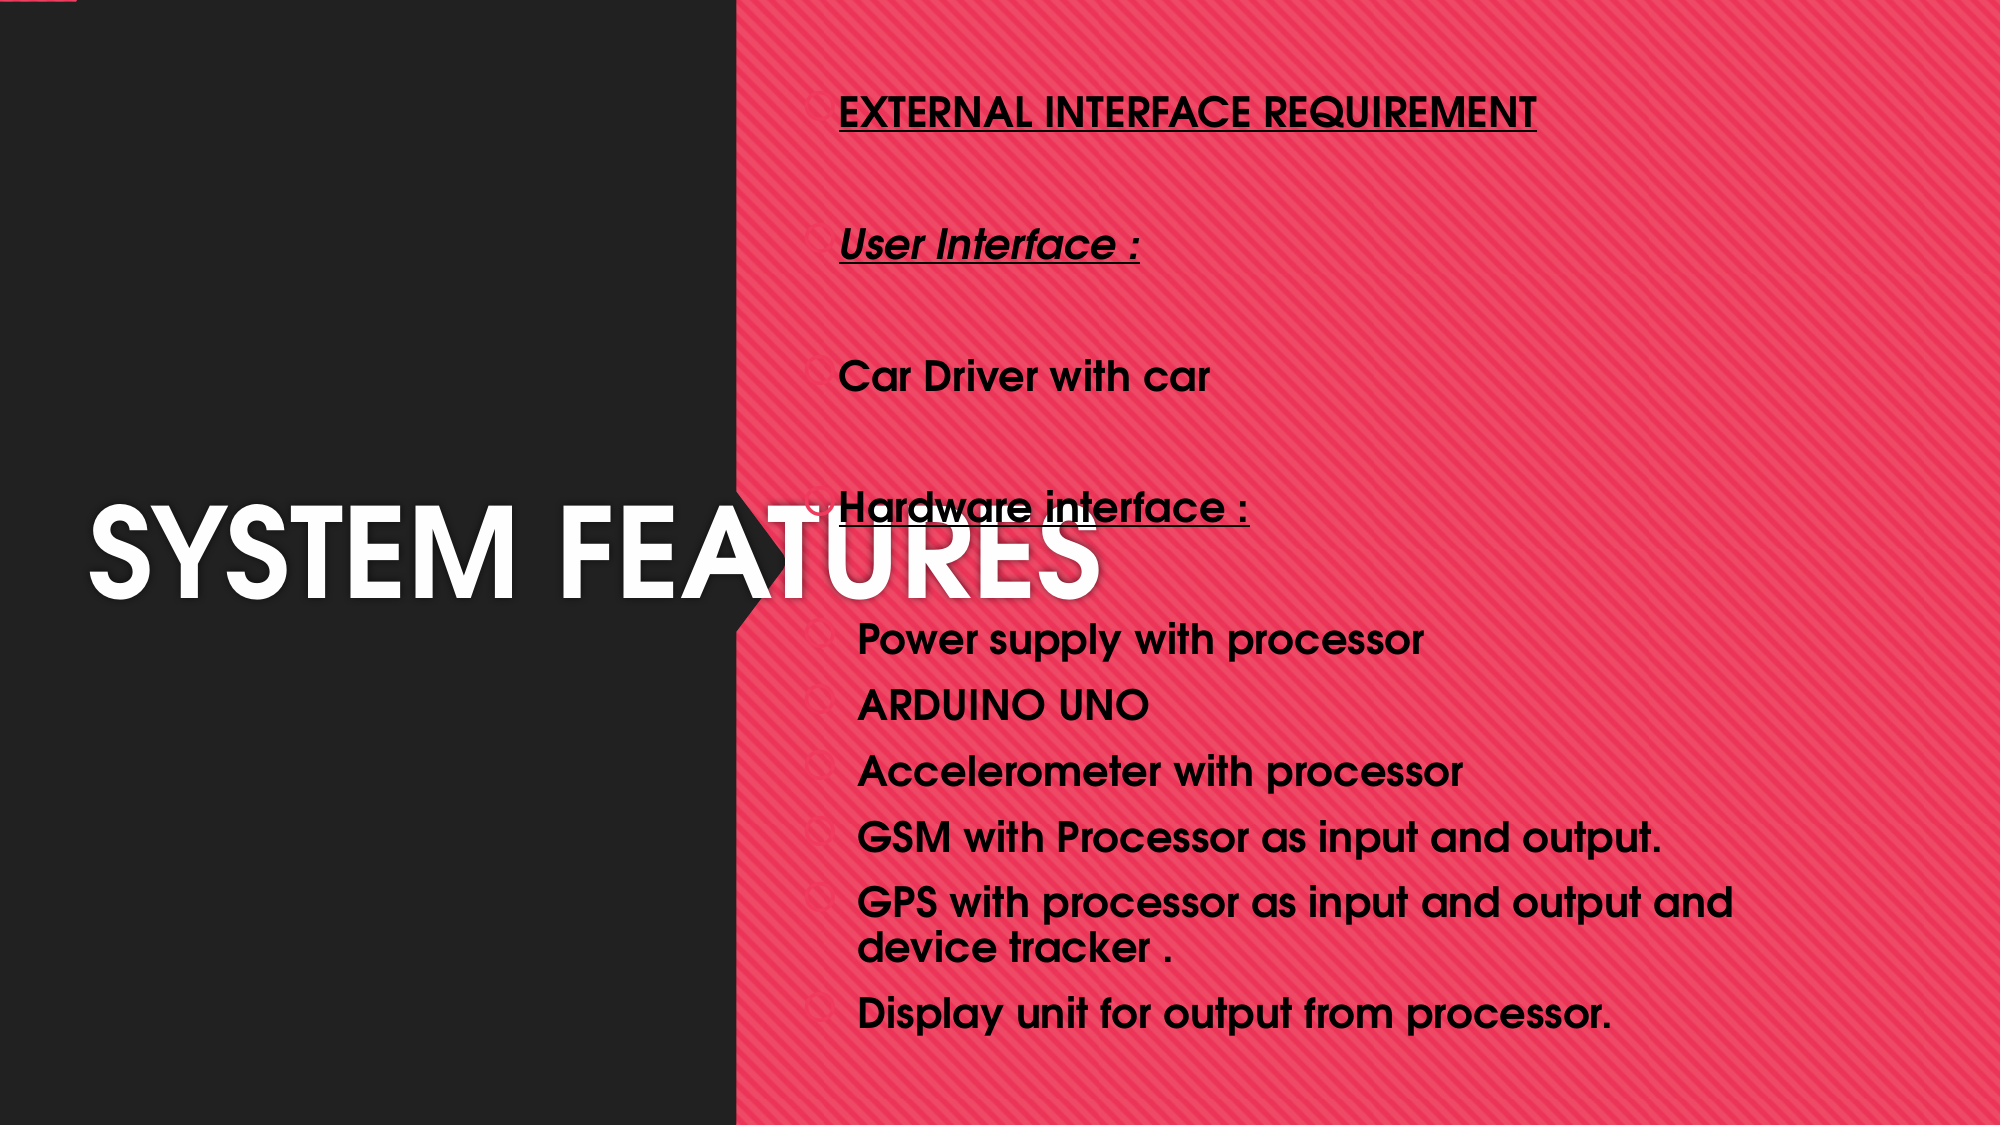

SYSTEM FEATURES
EXTERNAL INTERFACE REQUIREMENT

User Interface :

Car Driver with car

Hardware interface :

Power supply with processor
ARDUINO UNO
Accelerometer with processor
GSM with Processor as input and output.
GPS with processor as input and output and device tracker .
Display unit for output from processor.